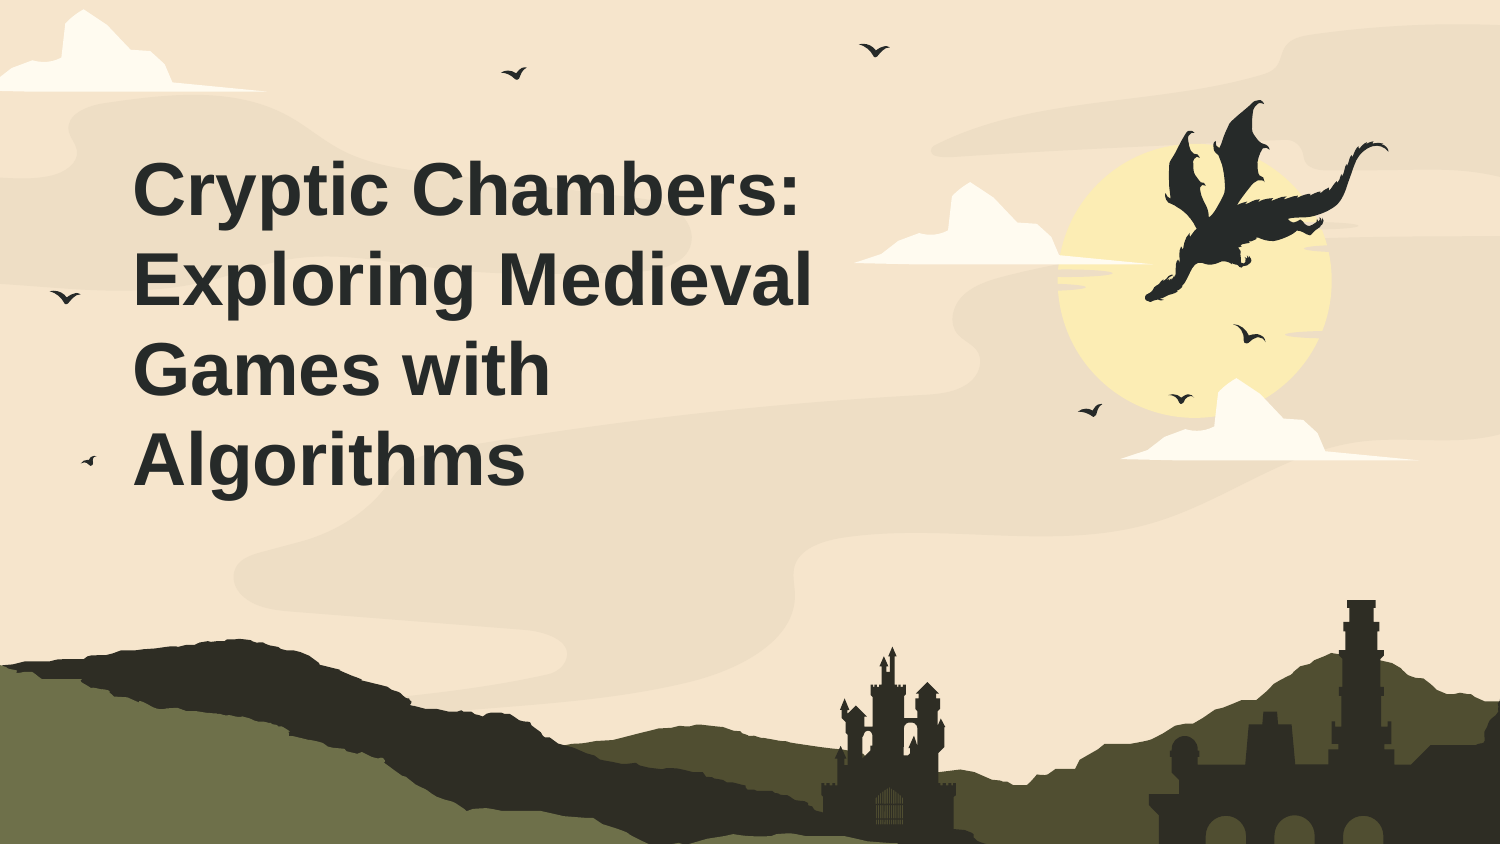

# Cryptic Chambers: Exploring Medieval Games with Algorithms